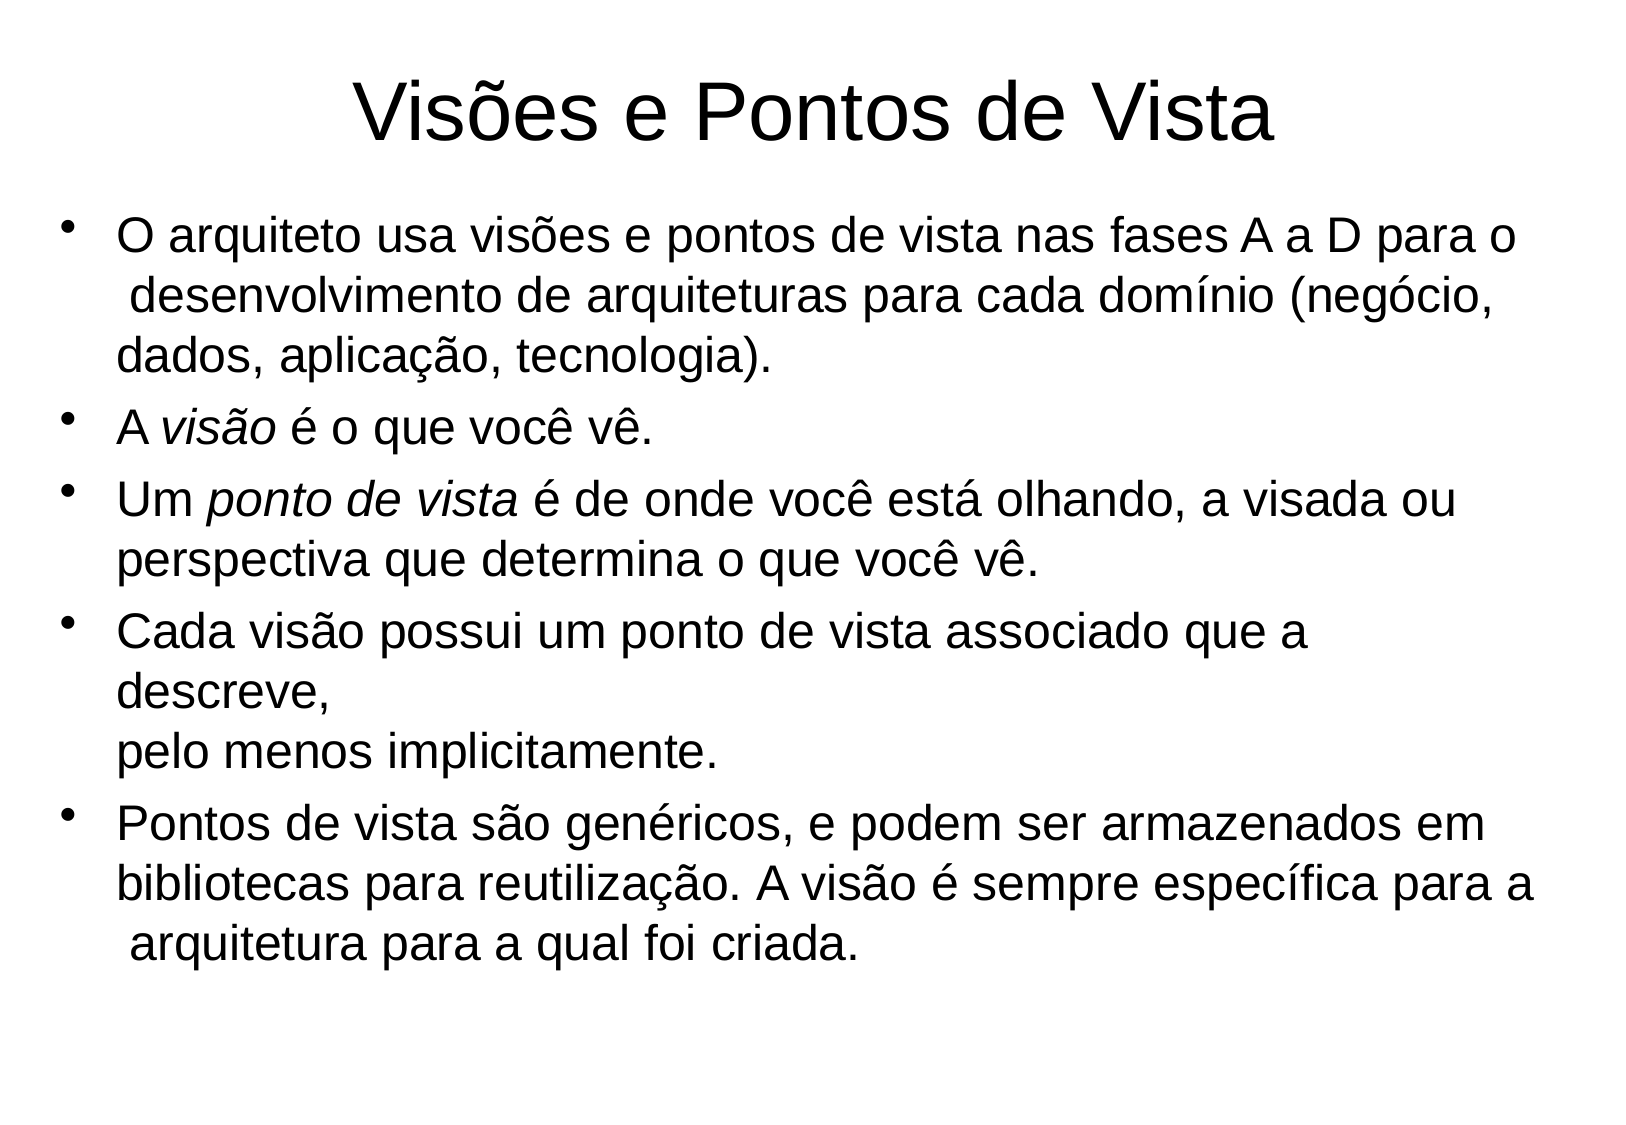

# Visões e Pontos de Vista
O arquiteto usa visões e pontos de vista nas fases A a D para o  desenvolvimento de arquiteturas para cada domínio (negócio,  dados, aplicação, tecnologia).
A visão é o que você vê.
Um ponto de vista é de onde você está olhando, a visada ou
perspectiva que determina o que você vê.
Cada visão possui um ponto de vista associado que a descreve,
pelo menos implicitamente.
Pontos de vista são genéricos, e podem ser armazenados em  bibliotecas para reutilização. A visão é sempre específica para a  arquitetura para a qual foi criada.